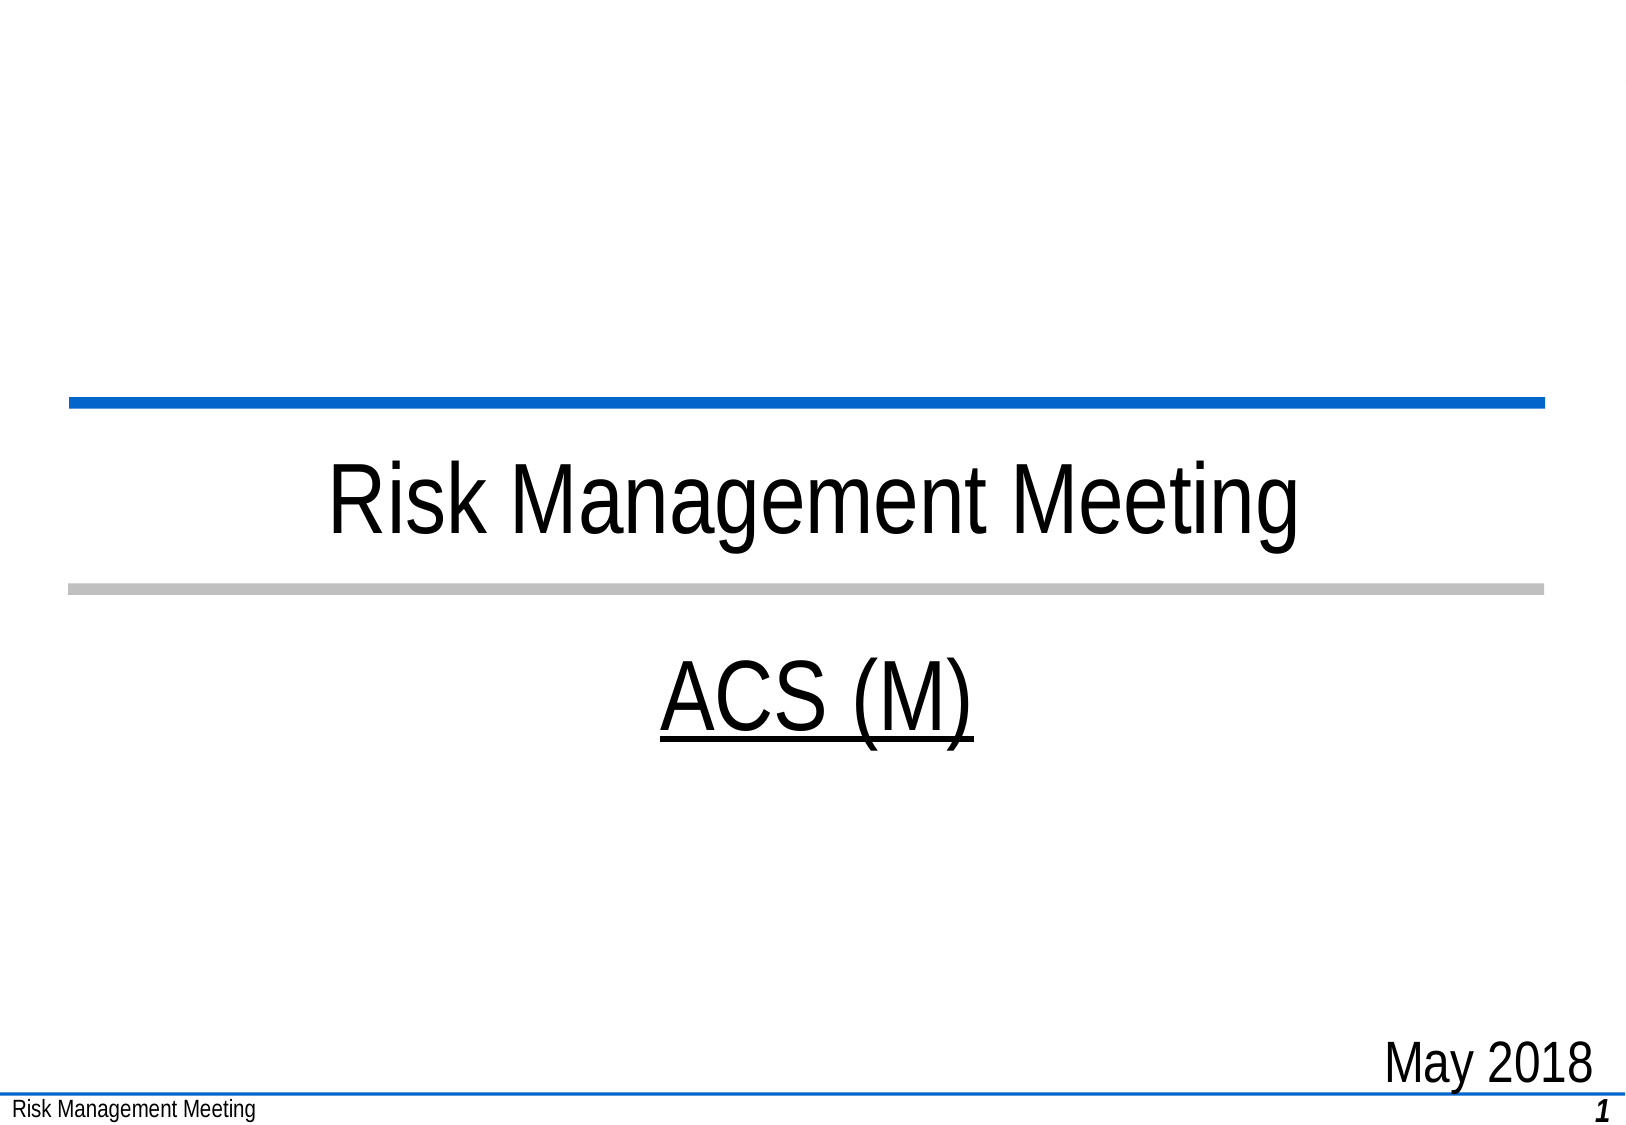

Risk Management Meeting

ACS (M)
May 2018